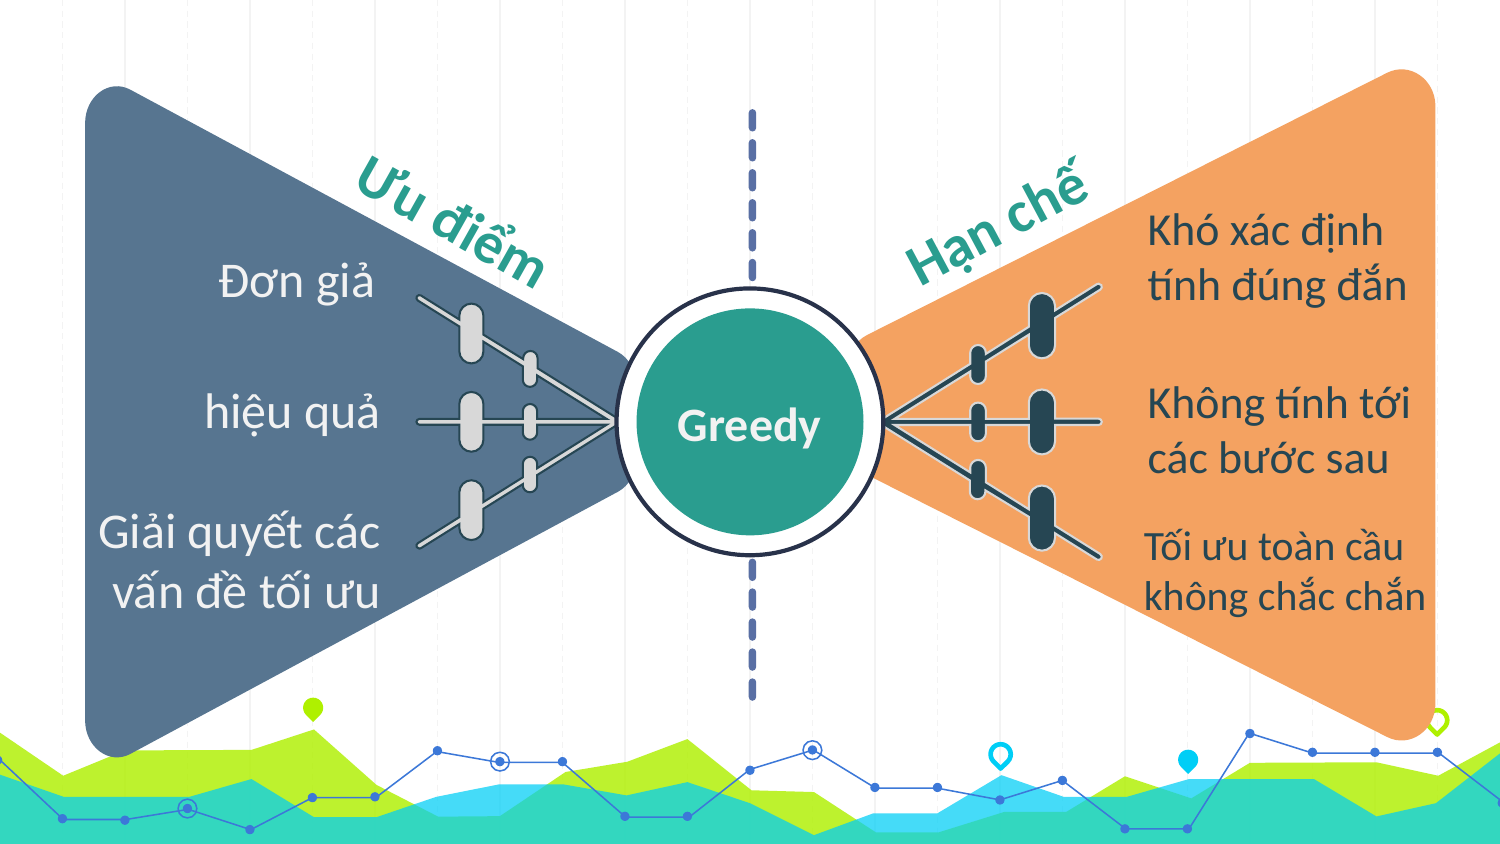

Ưu điểm
Hạn chế
Khó xác định tính đúng đắn
Đơn giả

Greedy
Không tính tới các bước sau
hiệu quả
Giải quyết các vấn đề tối ưu
Tối ưu toàn cầu không chắc chắn